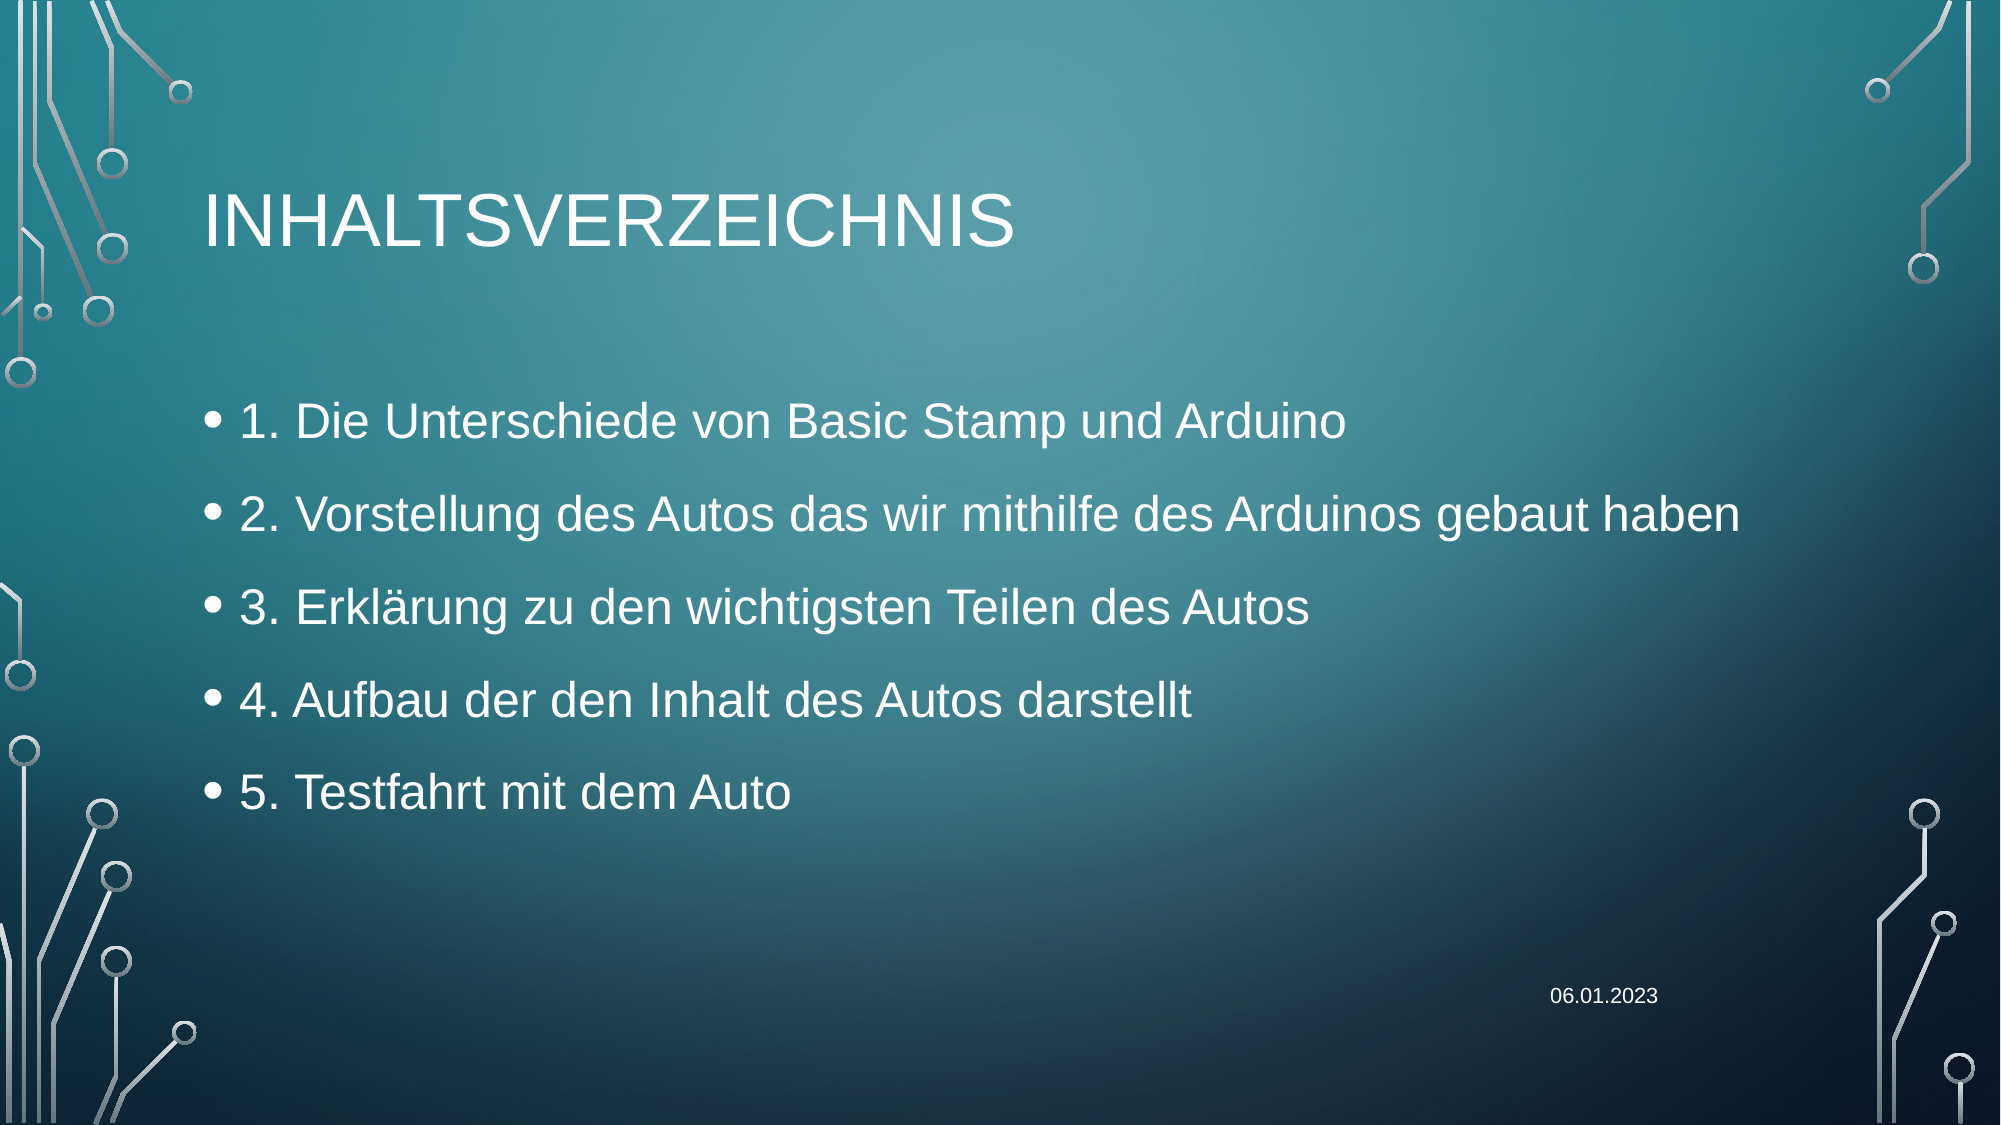

# Inhaltsverzeichnis
1. Die Unterschiede von Basic Stamp und Arduino
2. Vorstellung des Autos das wir mithilfe des Arduinos gebaut haben
3. Erklärung zu den wichtigsten Teilen des Autos
4. Aufbau der den Inhalt des Autos darstellt
5. Testfahrt mit dem Auto
06.01.2023